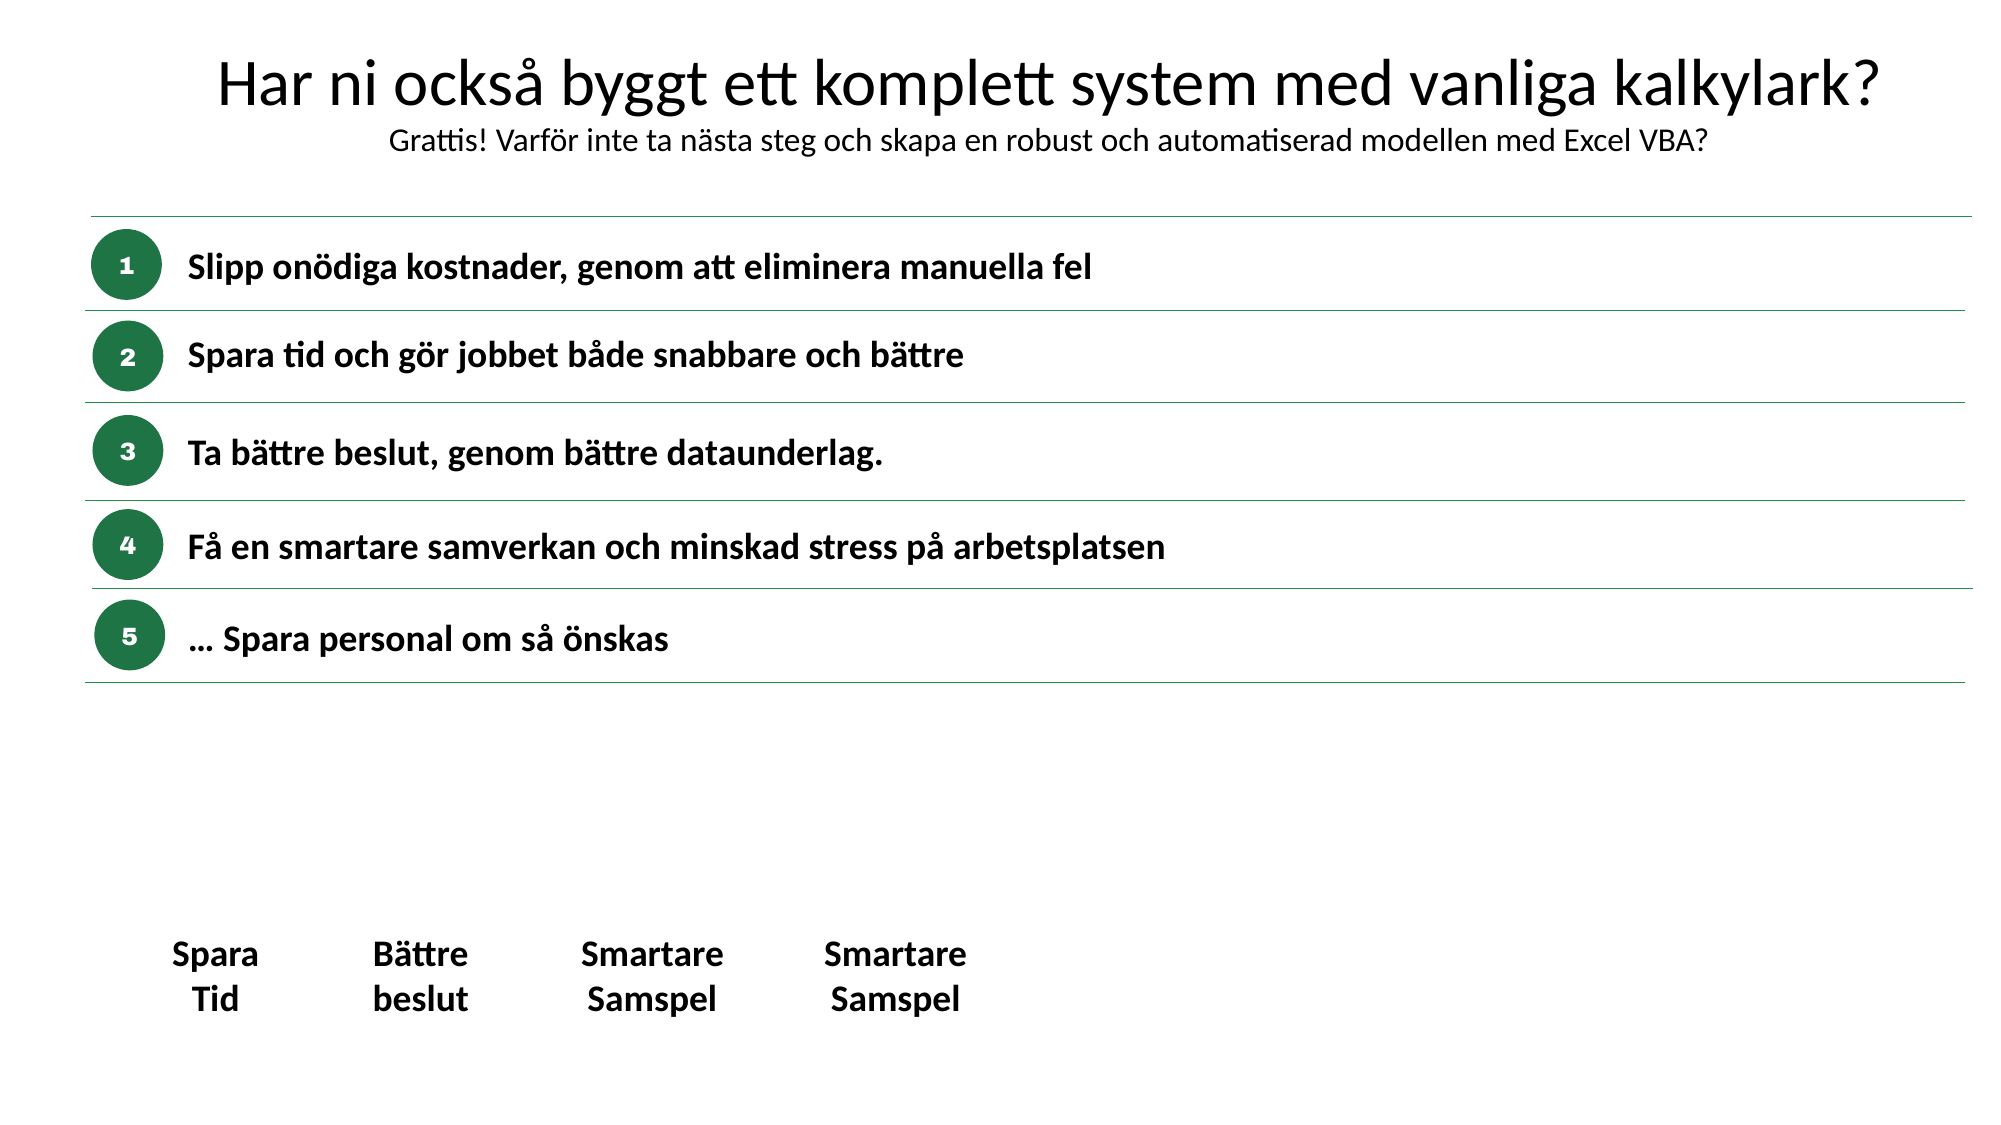

Har ni också byggt ett komplett system med vanliga kalkylark?
Grattis! Varför inte ta nästa steg och skapa en robust och automatiserad modellen med Excel VBA?
1
Slipp onödiga kostnader, genom att eliminera manuella fel
2
Spara tid och gör jobbet både snabbare och bättre
3
Ta bättre beslut, genom bättre dataunderlag.
4
Få en smartare samverkan och minskad stress på arbetsplatsen
5
… Spara personal om så önskas
Spara
Tid
Smartare
Samspel
Bättre beslut
Smartare
Samspel